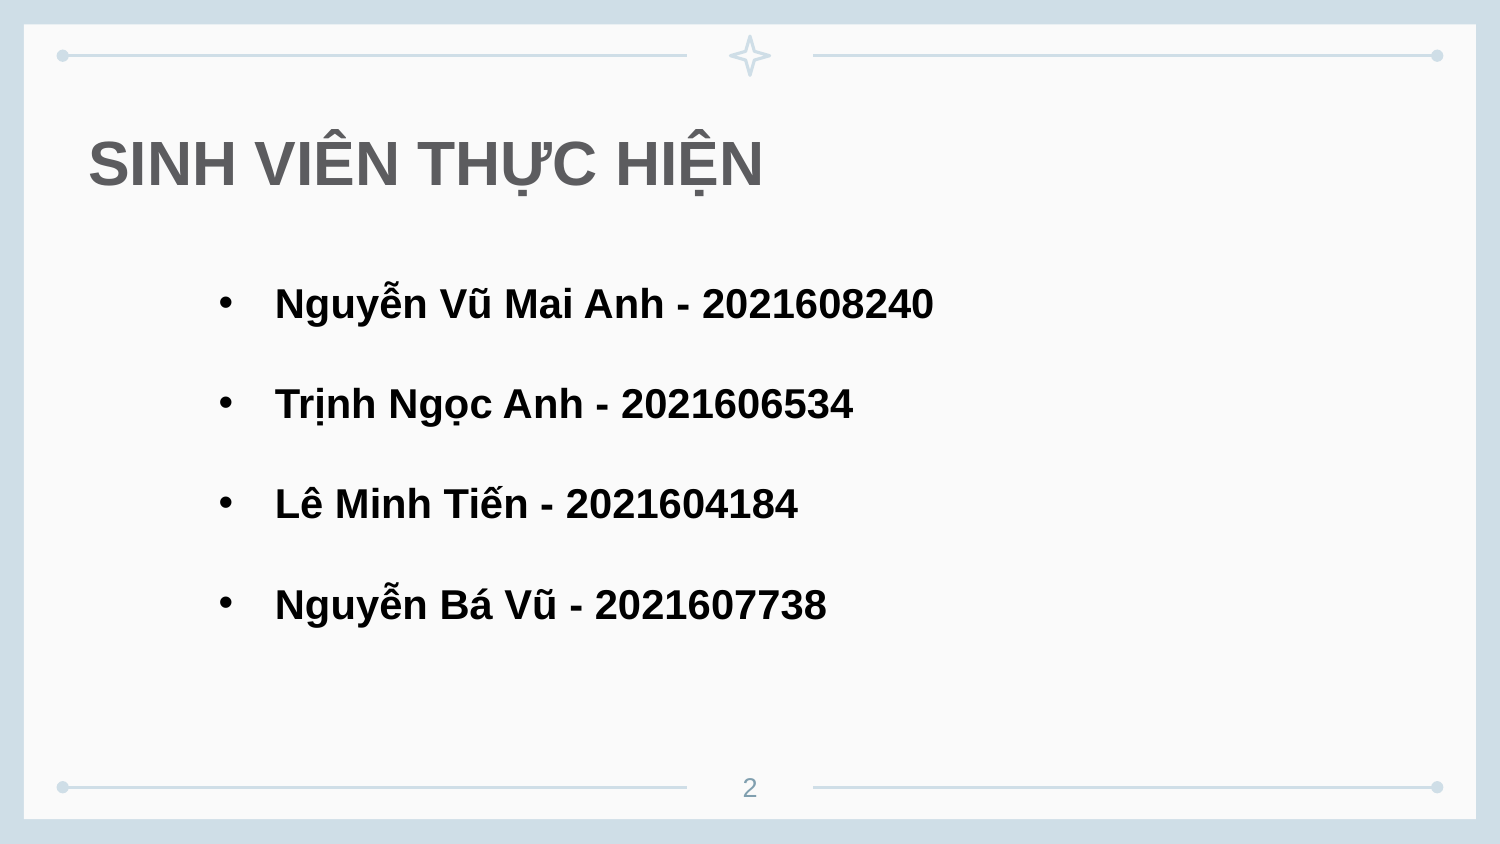

# SINH VIÊN THỰC HIỆN
Nguyễn Vũ Mai Anh - 2021608240
Trịnh Ngọc Anh - 2021606534
Lê Minh Tiến - 2021604184
Nguyễn Bá Vũ - 2021607738
2